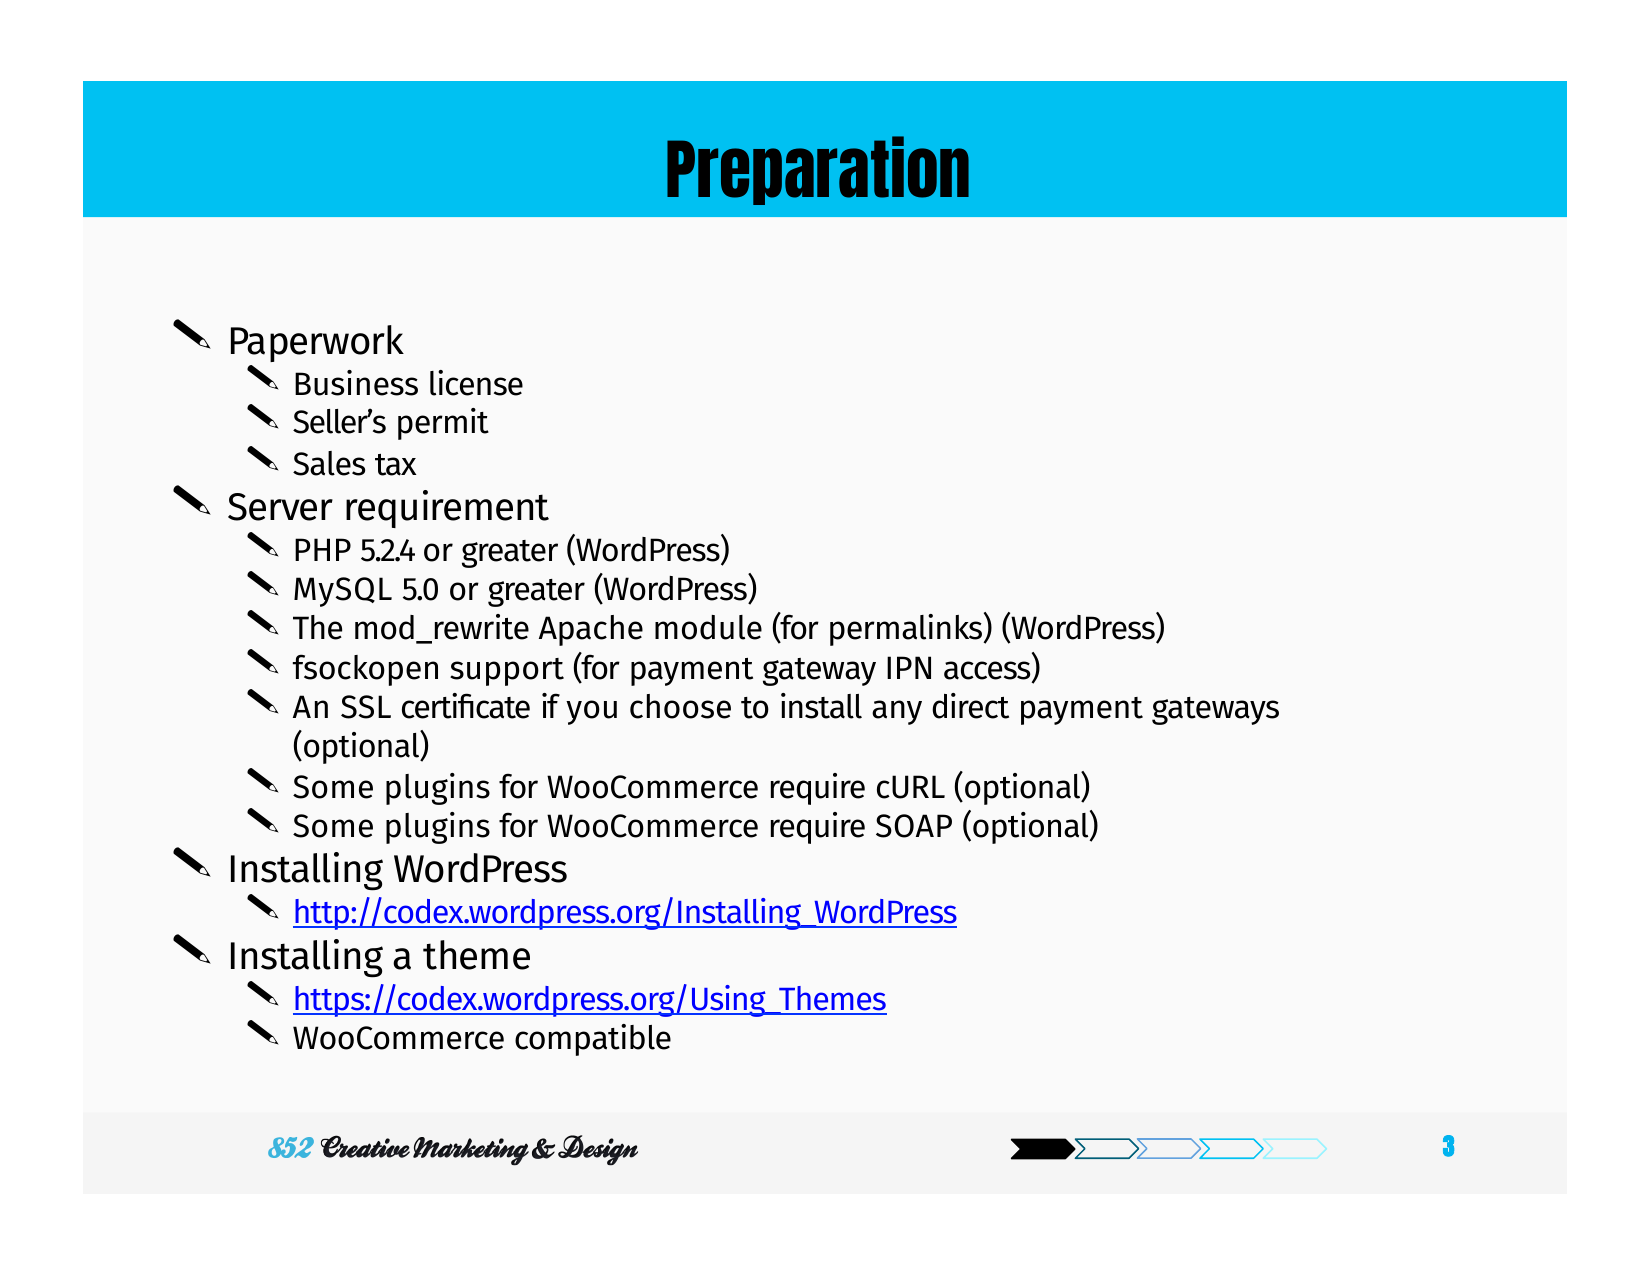

# Preparation
Paperwork
Business license
Seller’s permit
Sales tax
Server requirement
PHP 5.2.4 or greater (WordPress)
MySQL 5.0 or greater (WordPress)
The mod_rewrite Apache module (for permalinks) (WordPress)
fsockopen support (for payment gateway IPN access)
An SSL certificate if you choose to install any direct payment gateways (optional)
Some plugins for WooCommerce require cURL (optional)
Some plugins for WooCommerce require SOAP (optional)
Installing WordPress
http://codex.wordpress.org/Installing_WordPress
Installing a theme
https://codex.wordpress.org/Using_Themes
WooCommerce compatible
3